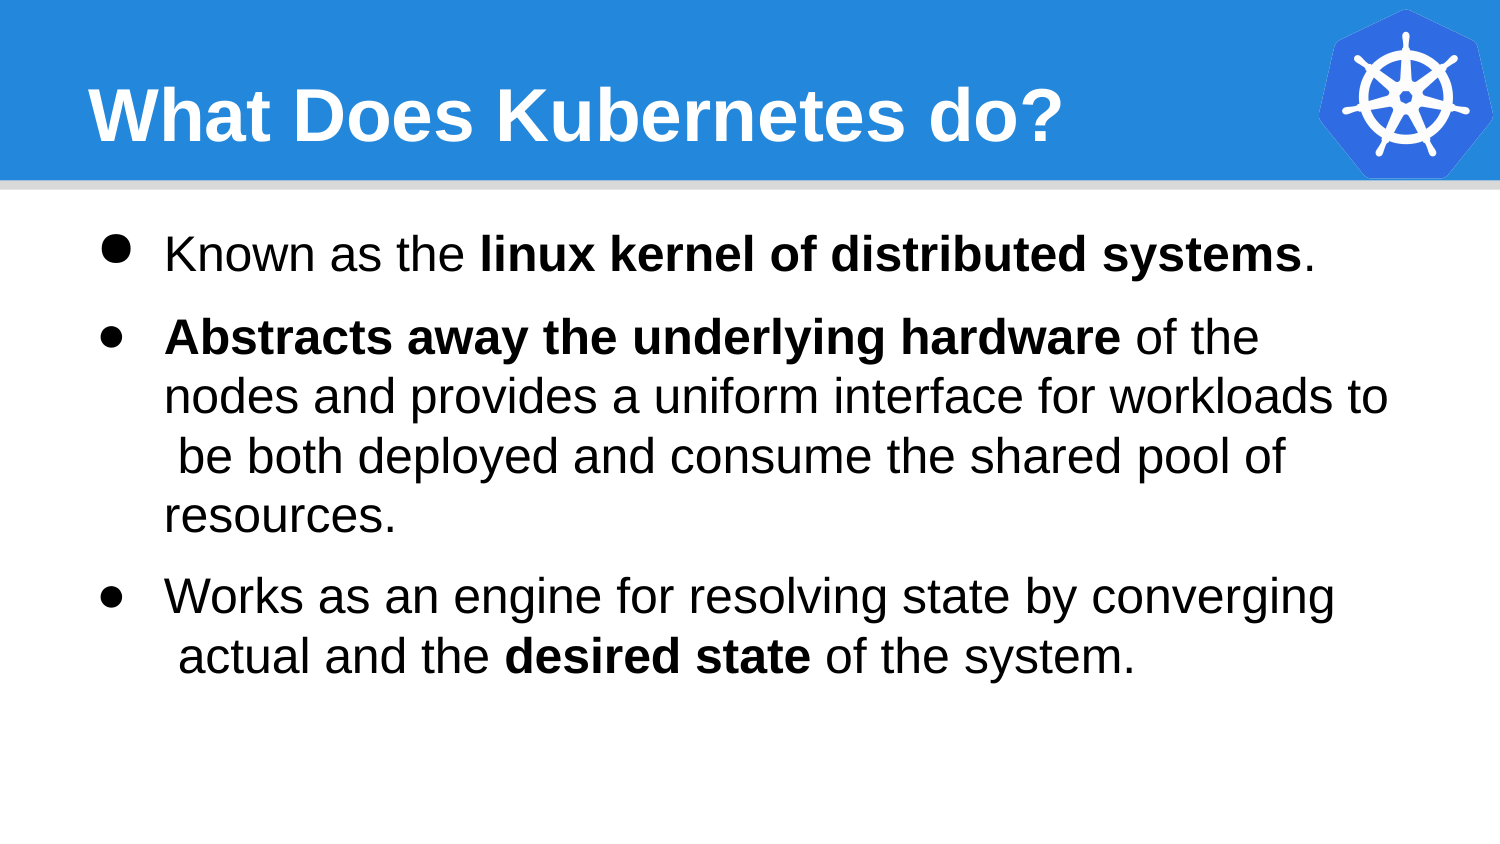

# What Does Kubernetes do?
Known as the linux kernel of distributed systems.
Abstracts away the underlying hardware of the  nodes and provides a uniform interface for workloads to  be both deployed and consume the shared pool of  resources.
Works as an engine for resolving state by converging  actual and the desired state of the system.